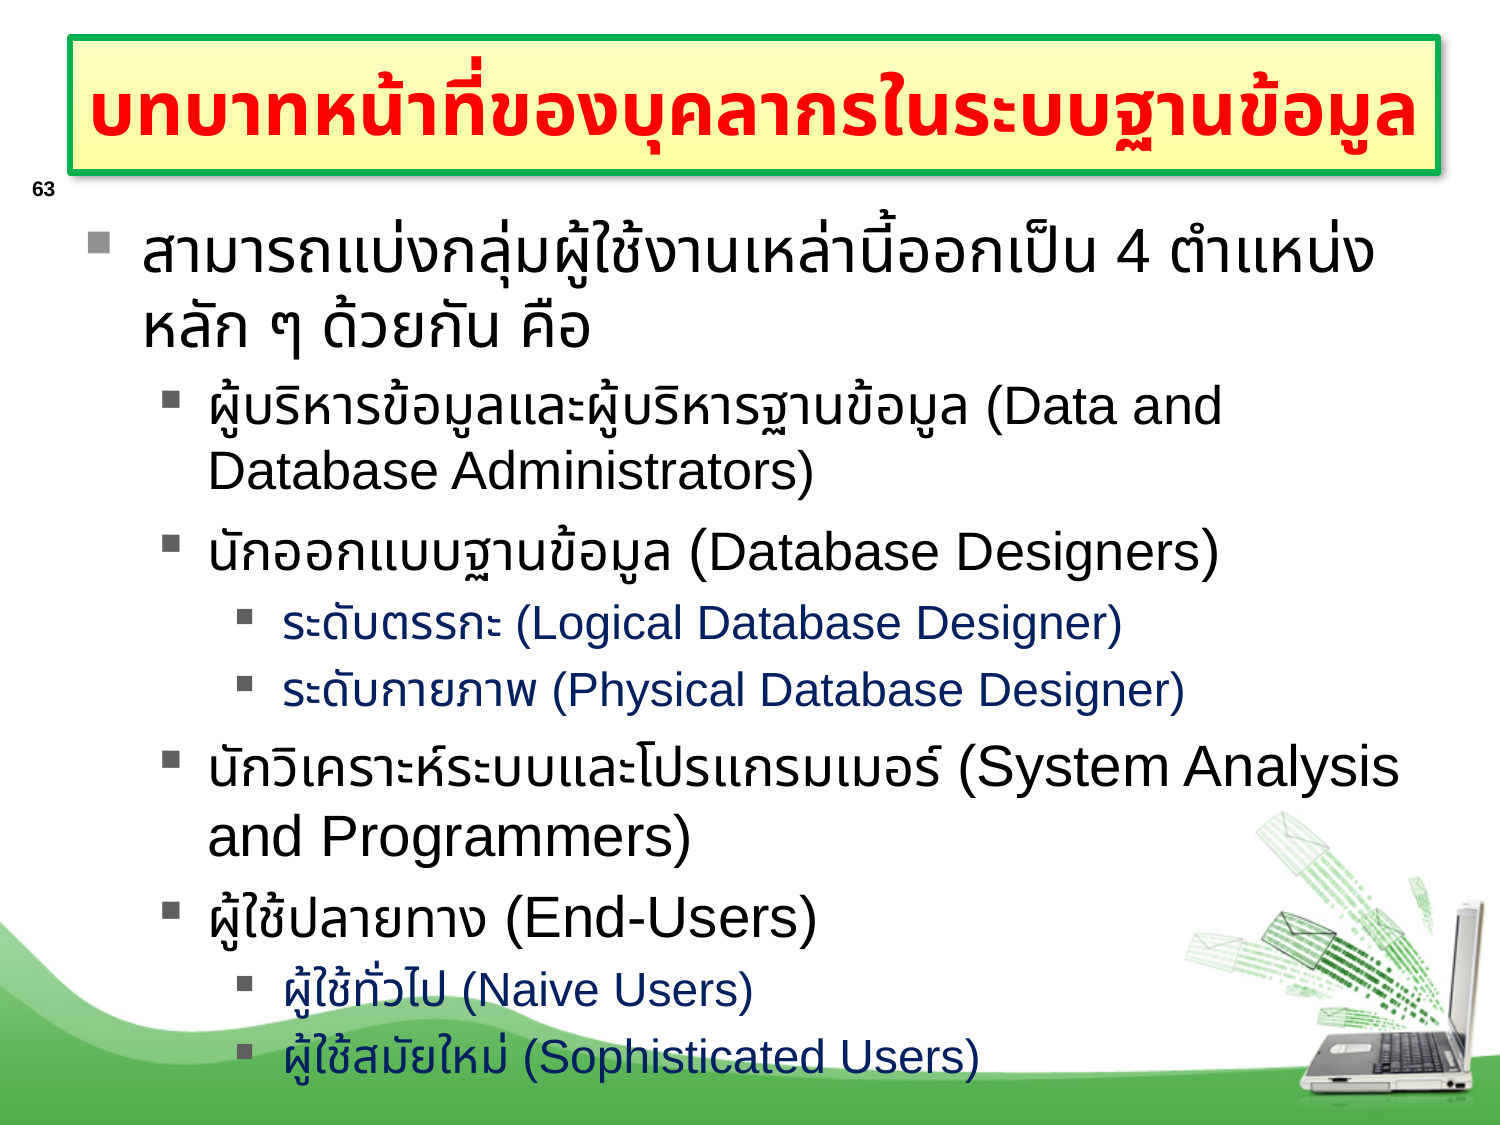

# บทบาทหน้าที่ของบุคลากรในระบบฐานข้อมูล
63
สามารถแบ่งกลุ่มผู้ใช้งานเหล่านี้ออกเป็น 4 ตำแหน่งหลัก ๆ ด้วยกัน คือ
ผู้บริหารข้อมูลและผู้บริหารฐานข้อมูล (Data and Database Administrators)
นักออกแบบฐานข้อมูล (Database Designers)
ระดับตรรกะ (Logical Database Designer)
ระดับกายภาพ (Physical Database Designer)
นักวิเคราะห์ระบบและโปรแกรมเมอร์ (System Analysis and Programmers)
ผู้ใช้ปลายทาง (End-Users)
ผู้ใช้ทั่วไป (Naive Users)
ผู้ใช้สมัยใหม่ (Sophisticated Users)